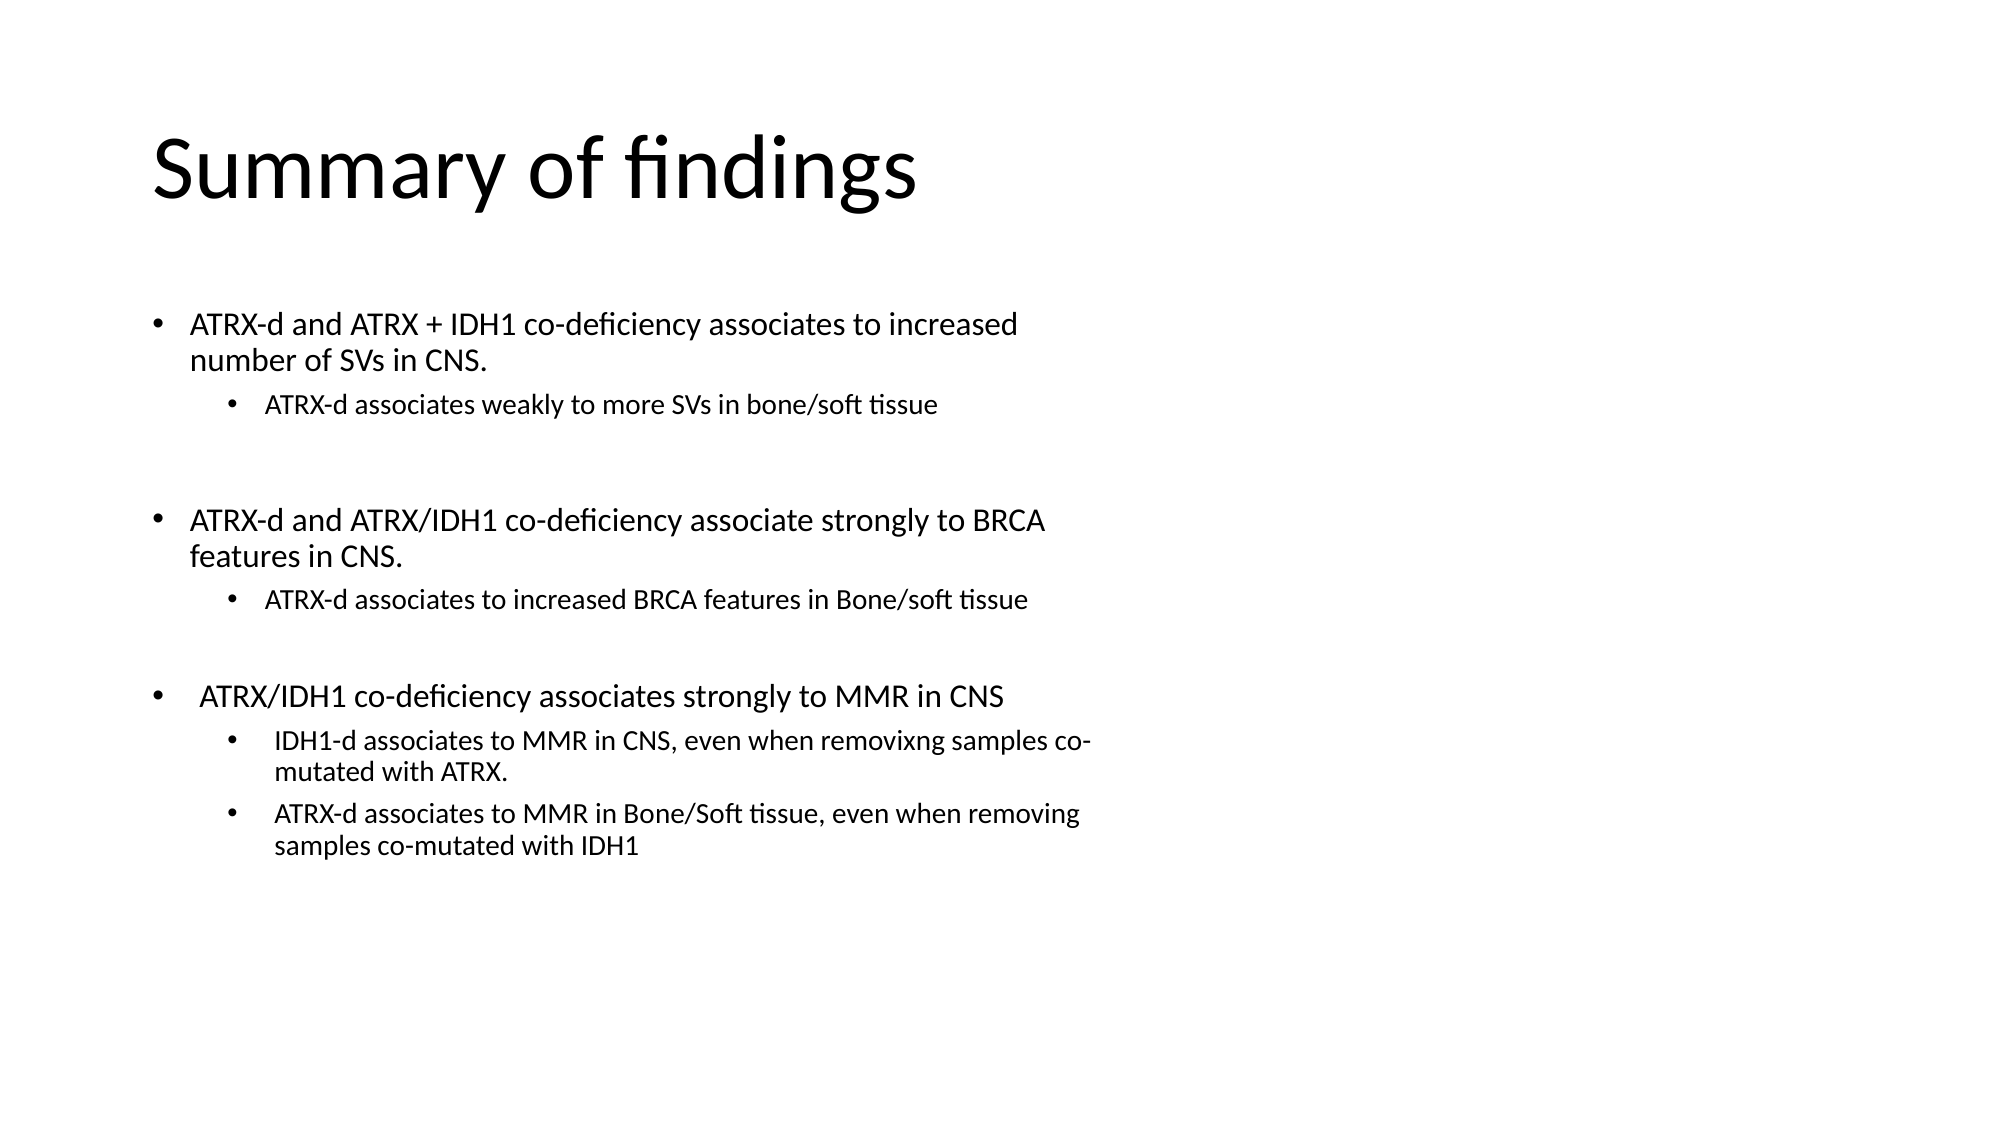

# Summary of findings
ATRX-d and ATRX + IDH1 co-deficiency associates to increased number of SVs in CNS.
ATRX-d associates weakly to more SVs in bone/soft tissue

ATRX-d and ATRX/IDH1 co-deficiency associate strongly to BRCA features in CNS.
ATRX-d associates to increased BRCA features in Bone/soft tissue

ATRX/IDH1 co-deficiency associates strongly to MMR in CNS
IDH1-d associates to MMR in CNS, even when removixng samples co-mutated with ATRX.
ATRX-d associates to MMR in Bone/Soft tissue, even when removing samples co-mutated with IDH1